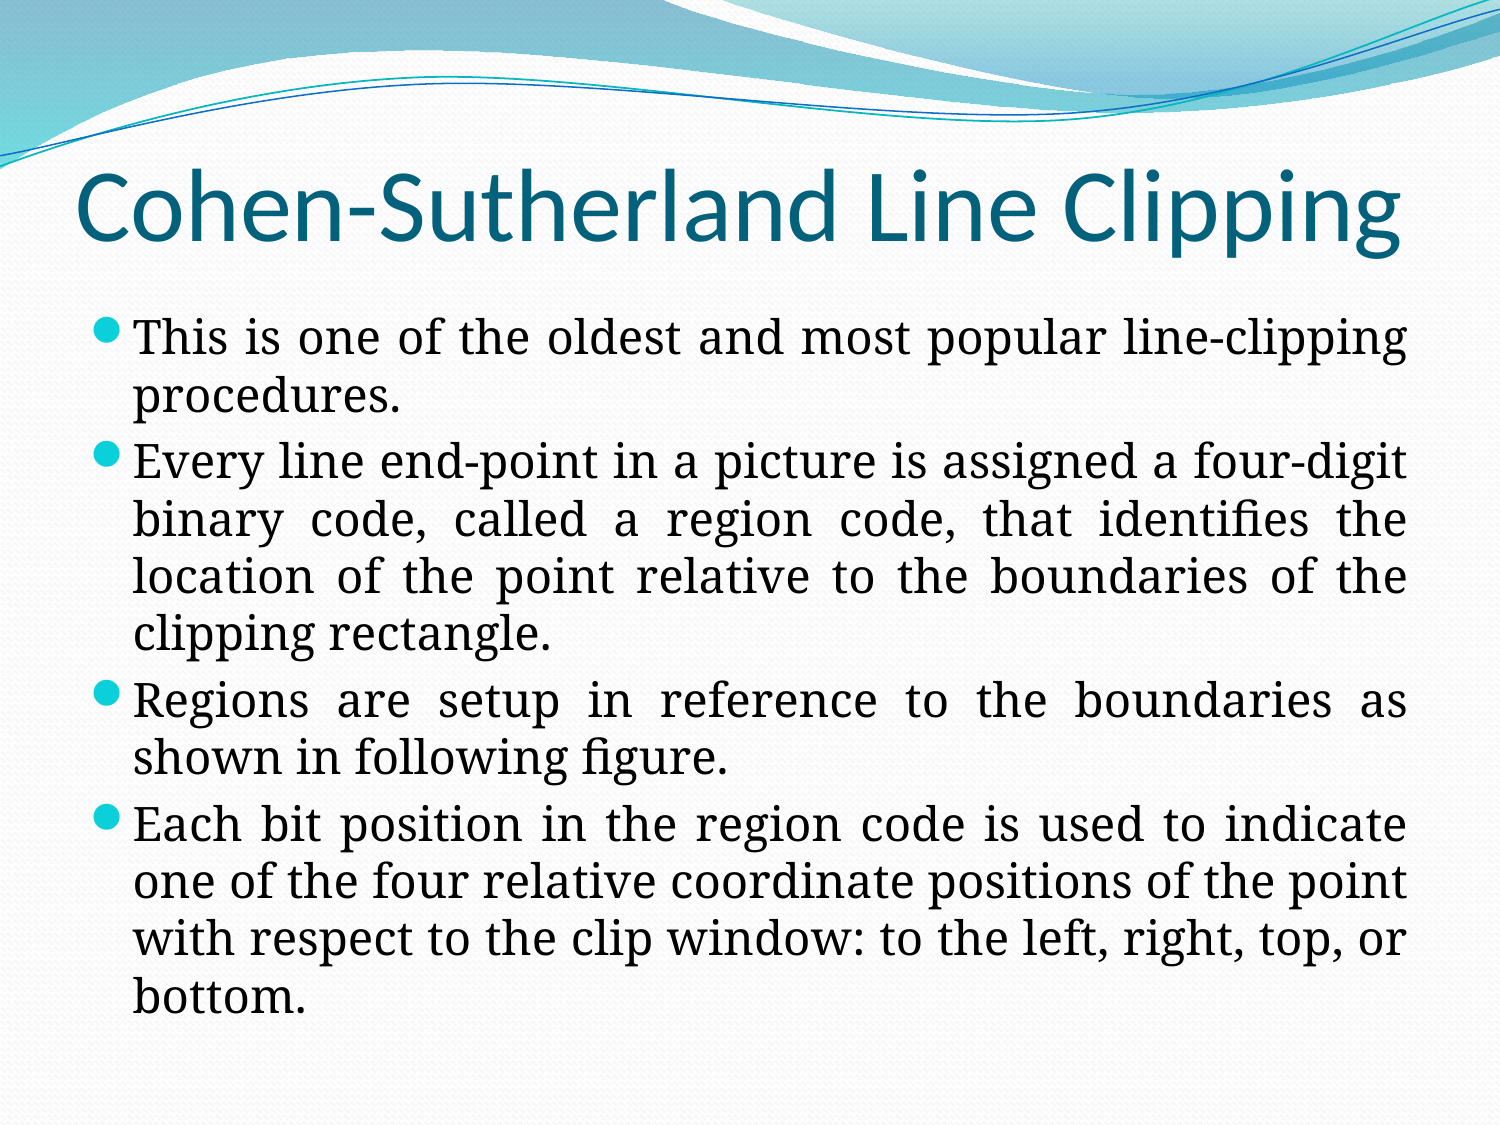

# Cohen-Sutherland Line Clipping
This is one of the oldest and most popular line-clipping procedures.
Every line end-point in a picture is assigned a four-digit binary code, called a region code, that identifies the location of the point relative to the boundaries of the clipping rectangle.
Regions are setup in reference to the boundaries as shown in following figure.
Each bit position in the region code is used to indicate one of the four relative coordinate positions of the point with respect to the clip window: to the left, right, top, or bottom.